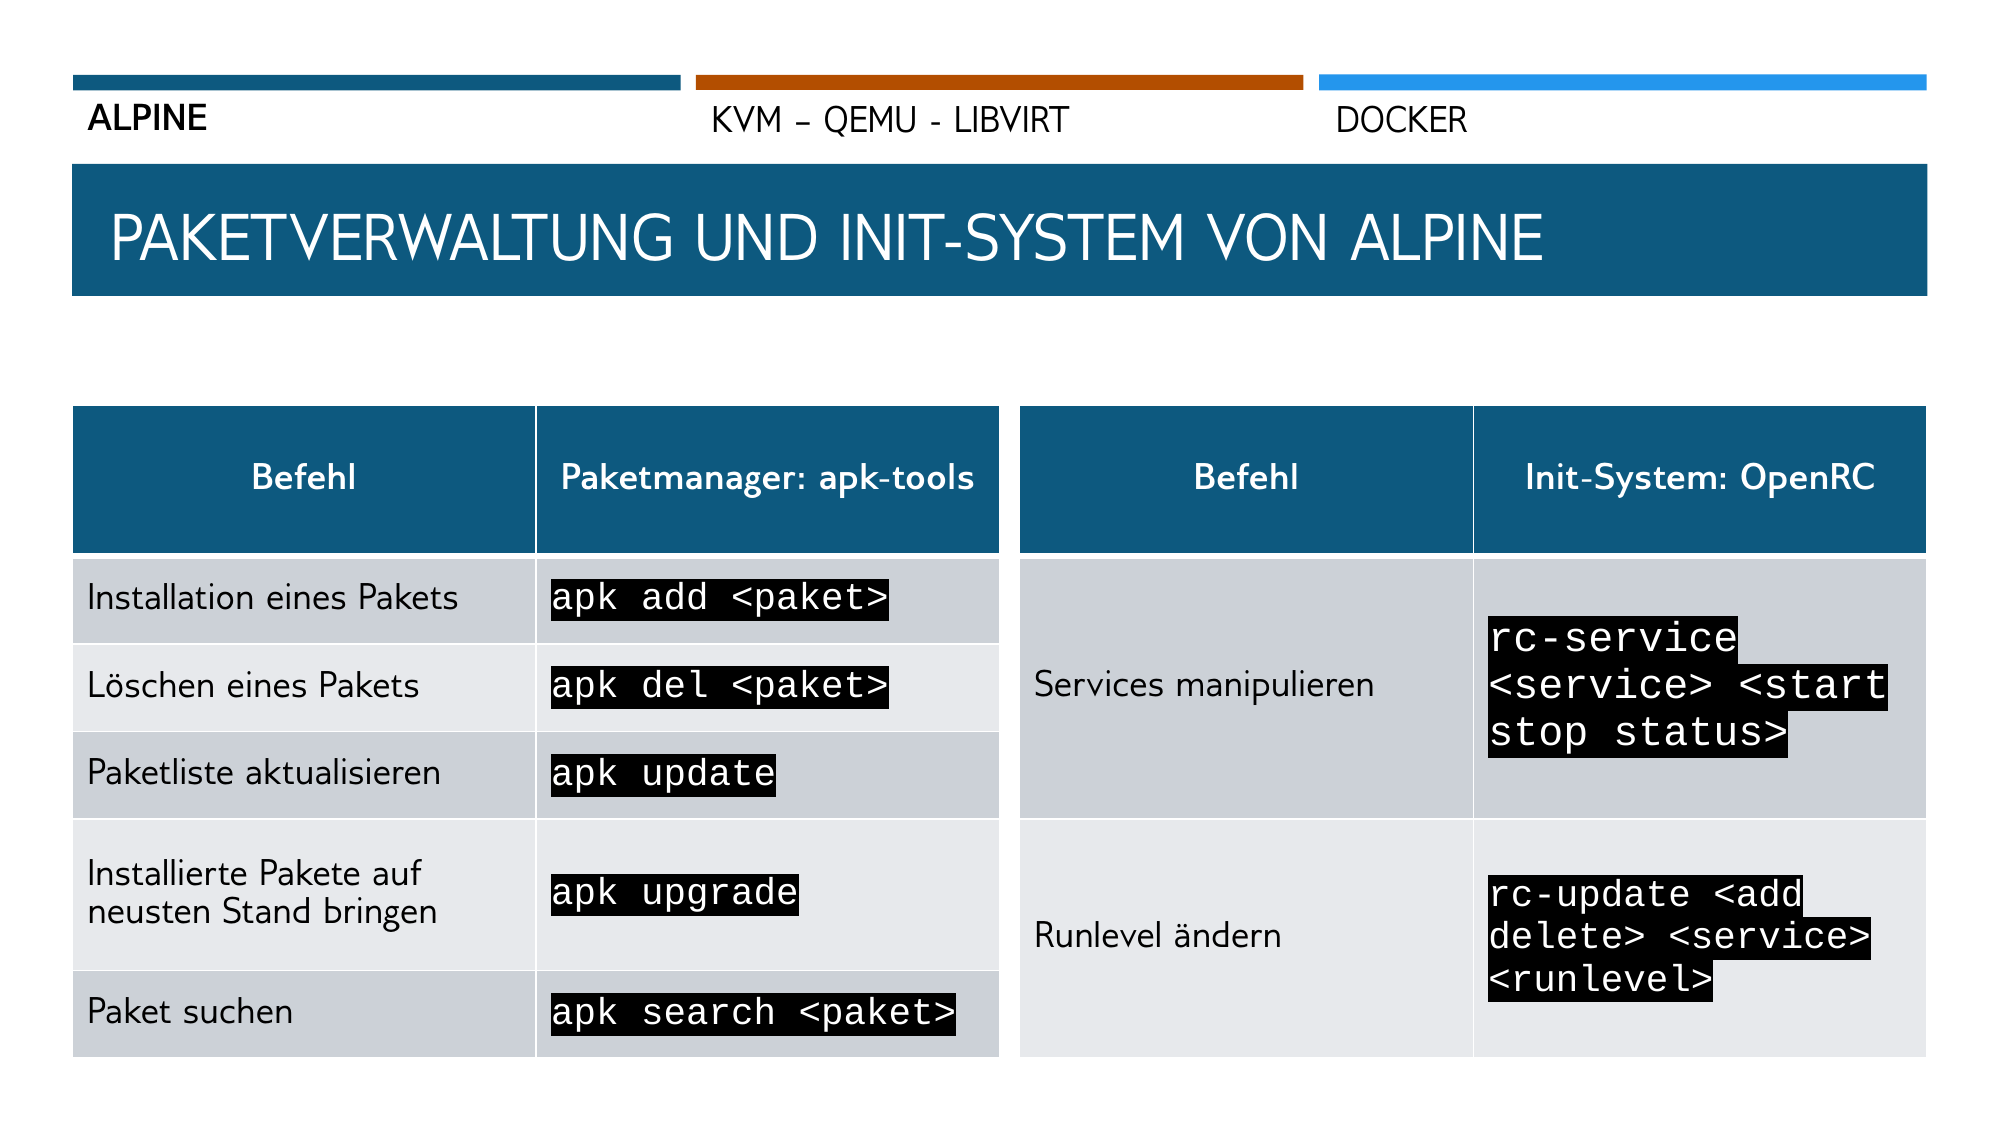

Alpine
KVM – Qemu - Libvirt
Docker
# Paketverwaltung und Init-system von Alpine
| Befehl | Init-System: OpenRC |
| --- | --- |
| Services manipulieren | rc-service <service> <start stop status> |
| Runlevel ändern | rc-update <add delete> <service> <runlevel> |
| Befehl | Paketmanager: apk-tools |
| --- | --- |
| Installation eines Pakets | apk add <paket> |
| Löschen eines Pakets | apk del <paket> |
| Paketliste aktualisieren | apk update |
| Installierte Pakete auf neusten Stand bringen | apk upgrade |
| Paket suchen | apk search <paket> |